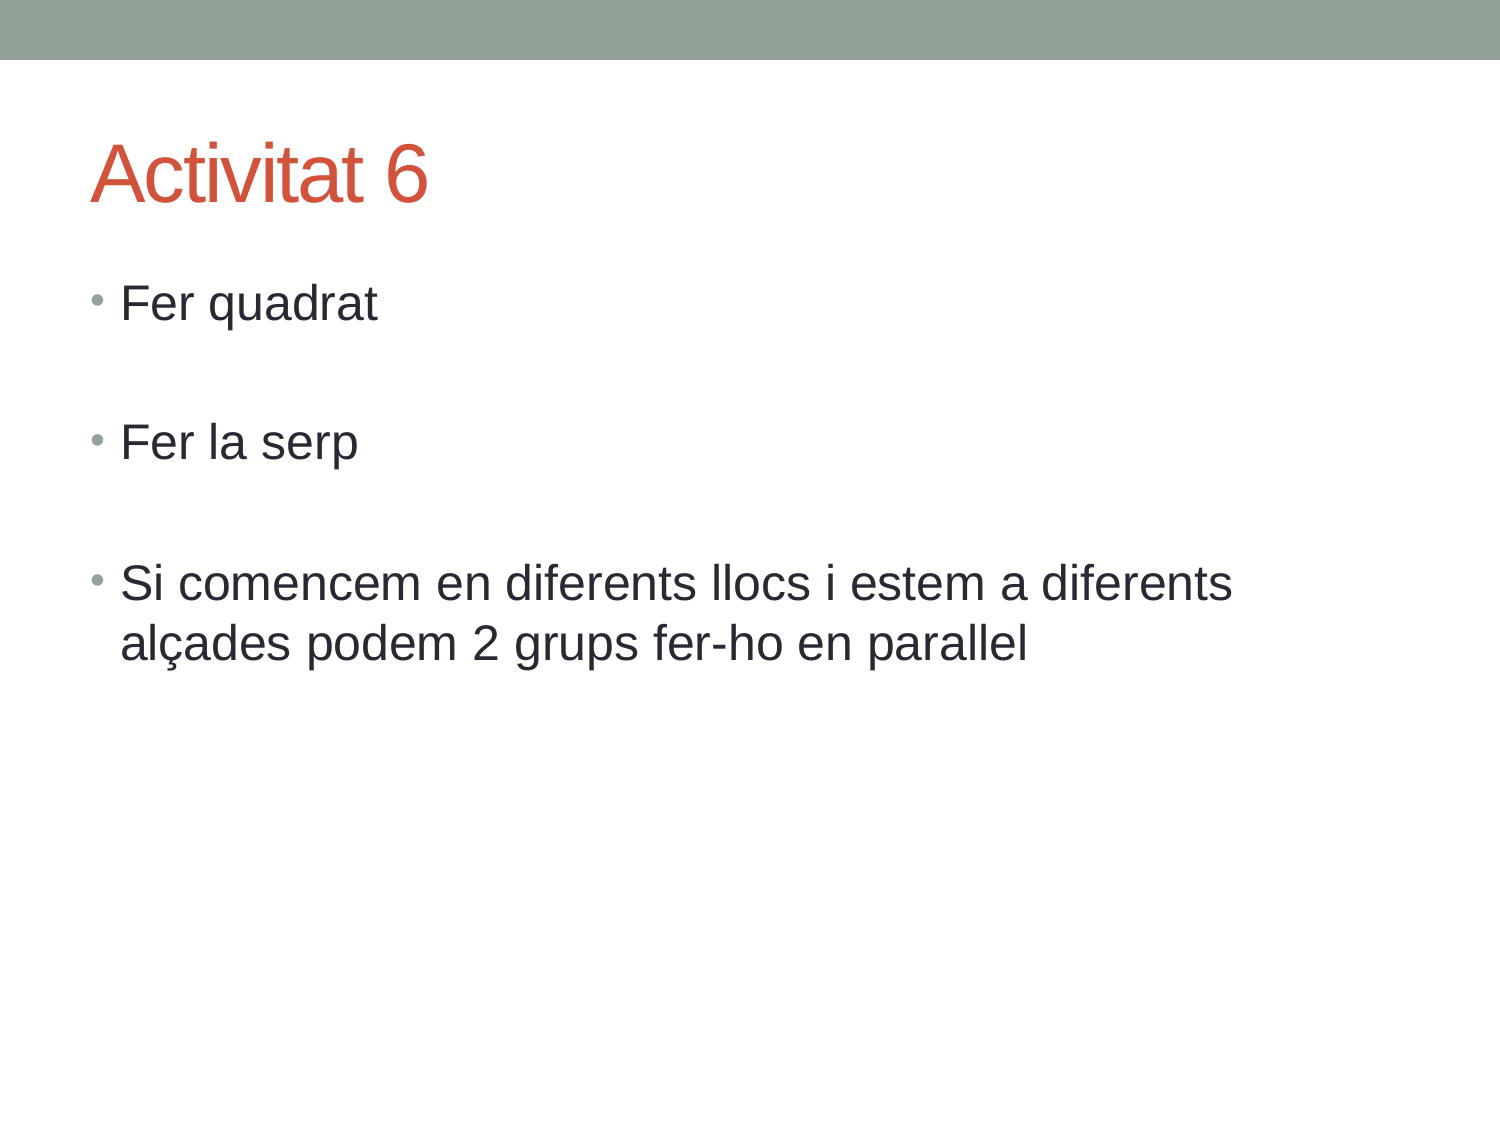

# Activitat 6
Fer quadrat

Fer la serp

Si comencem en diferents llocs i estem a diferents alçades podem 2 grups fer-ho en parallel